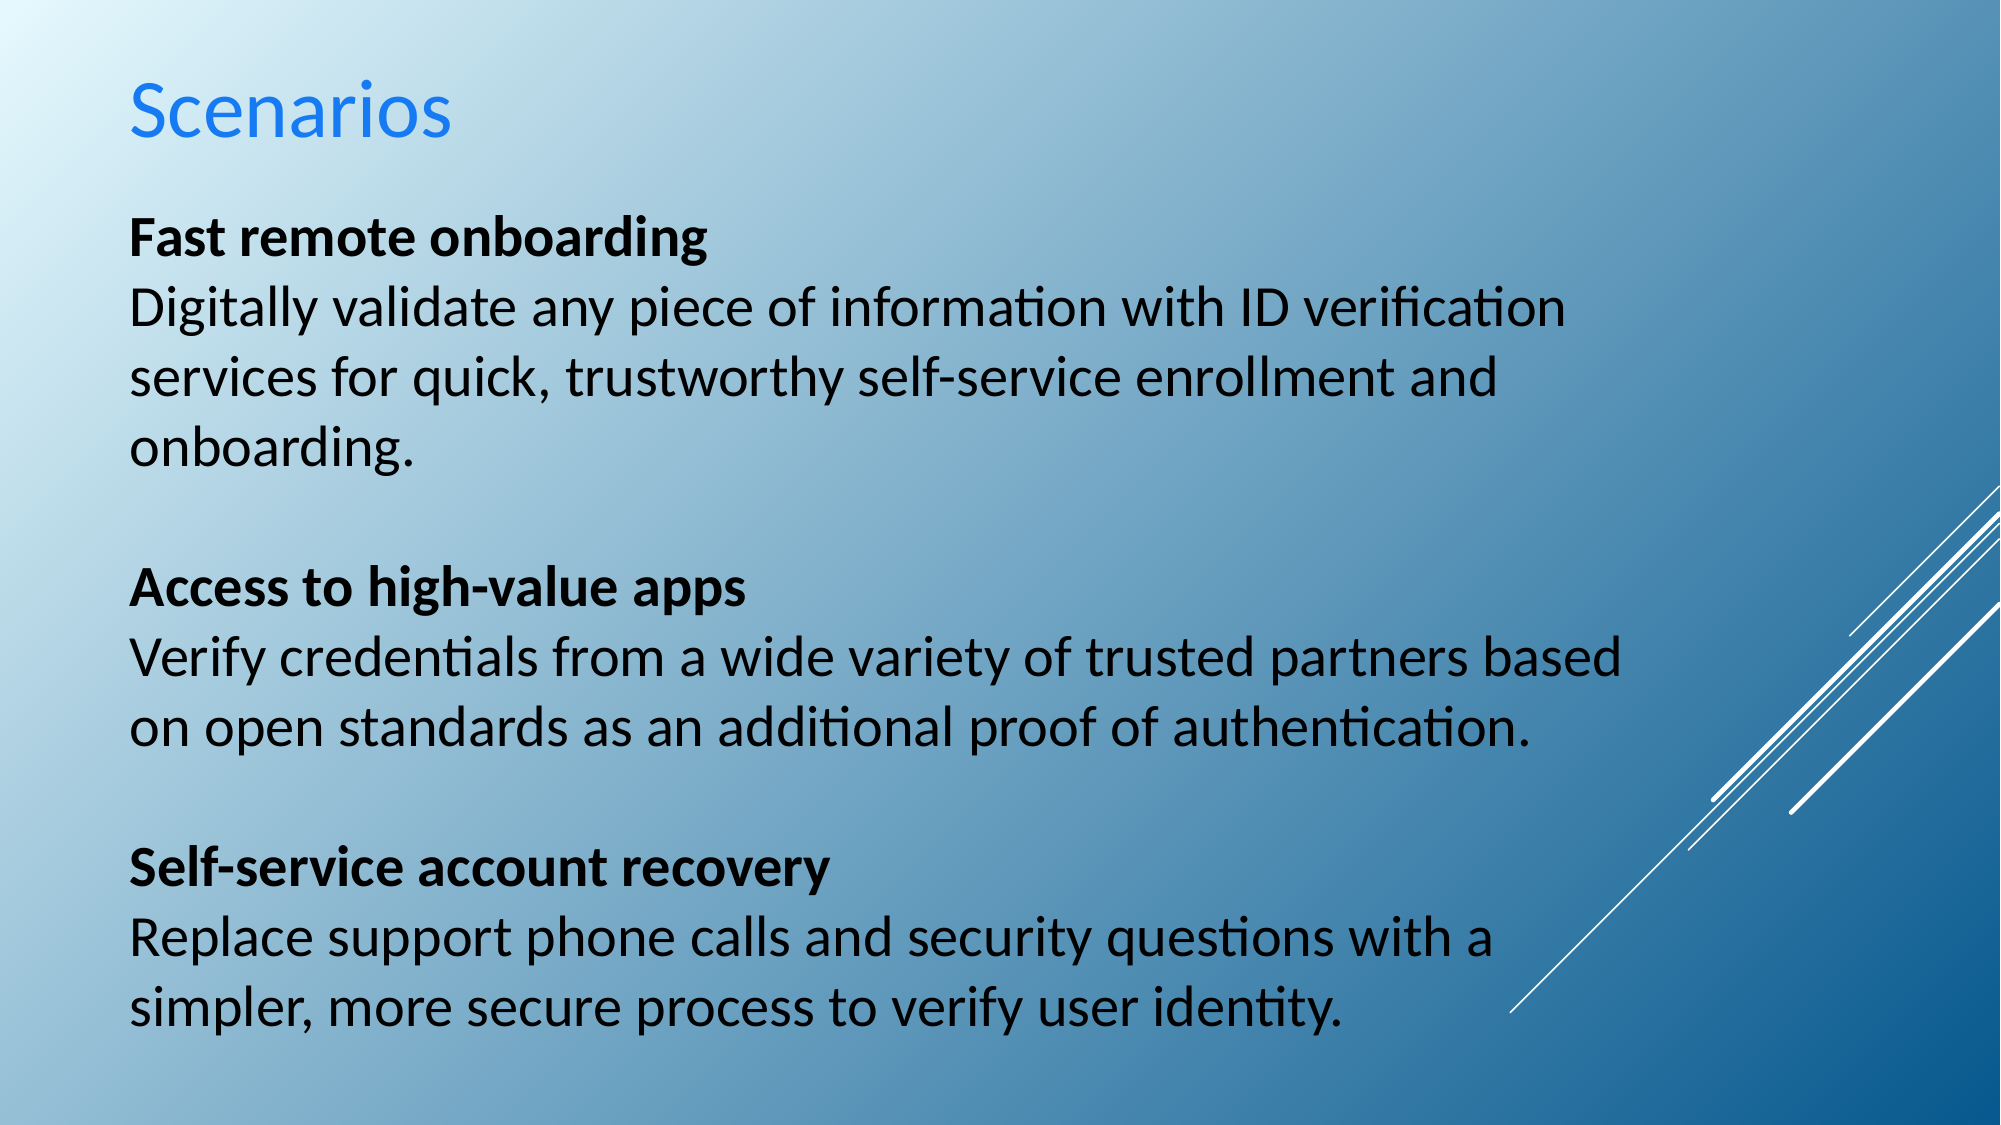

Scenarios

Fast remote onboarding
Digitally validate any piece of information with ID verification services for quick, trustworthy self-service enrollment and onboarding.

Access to high-value apps
Verify credentials from a wide variety of trusted partners based on open standards as an additional proof of authentication.

Self-service account recovery
Replace support phone calls and security questions with a simpler, more secure process to verify user identity.